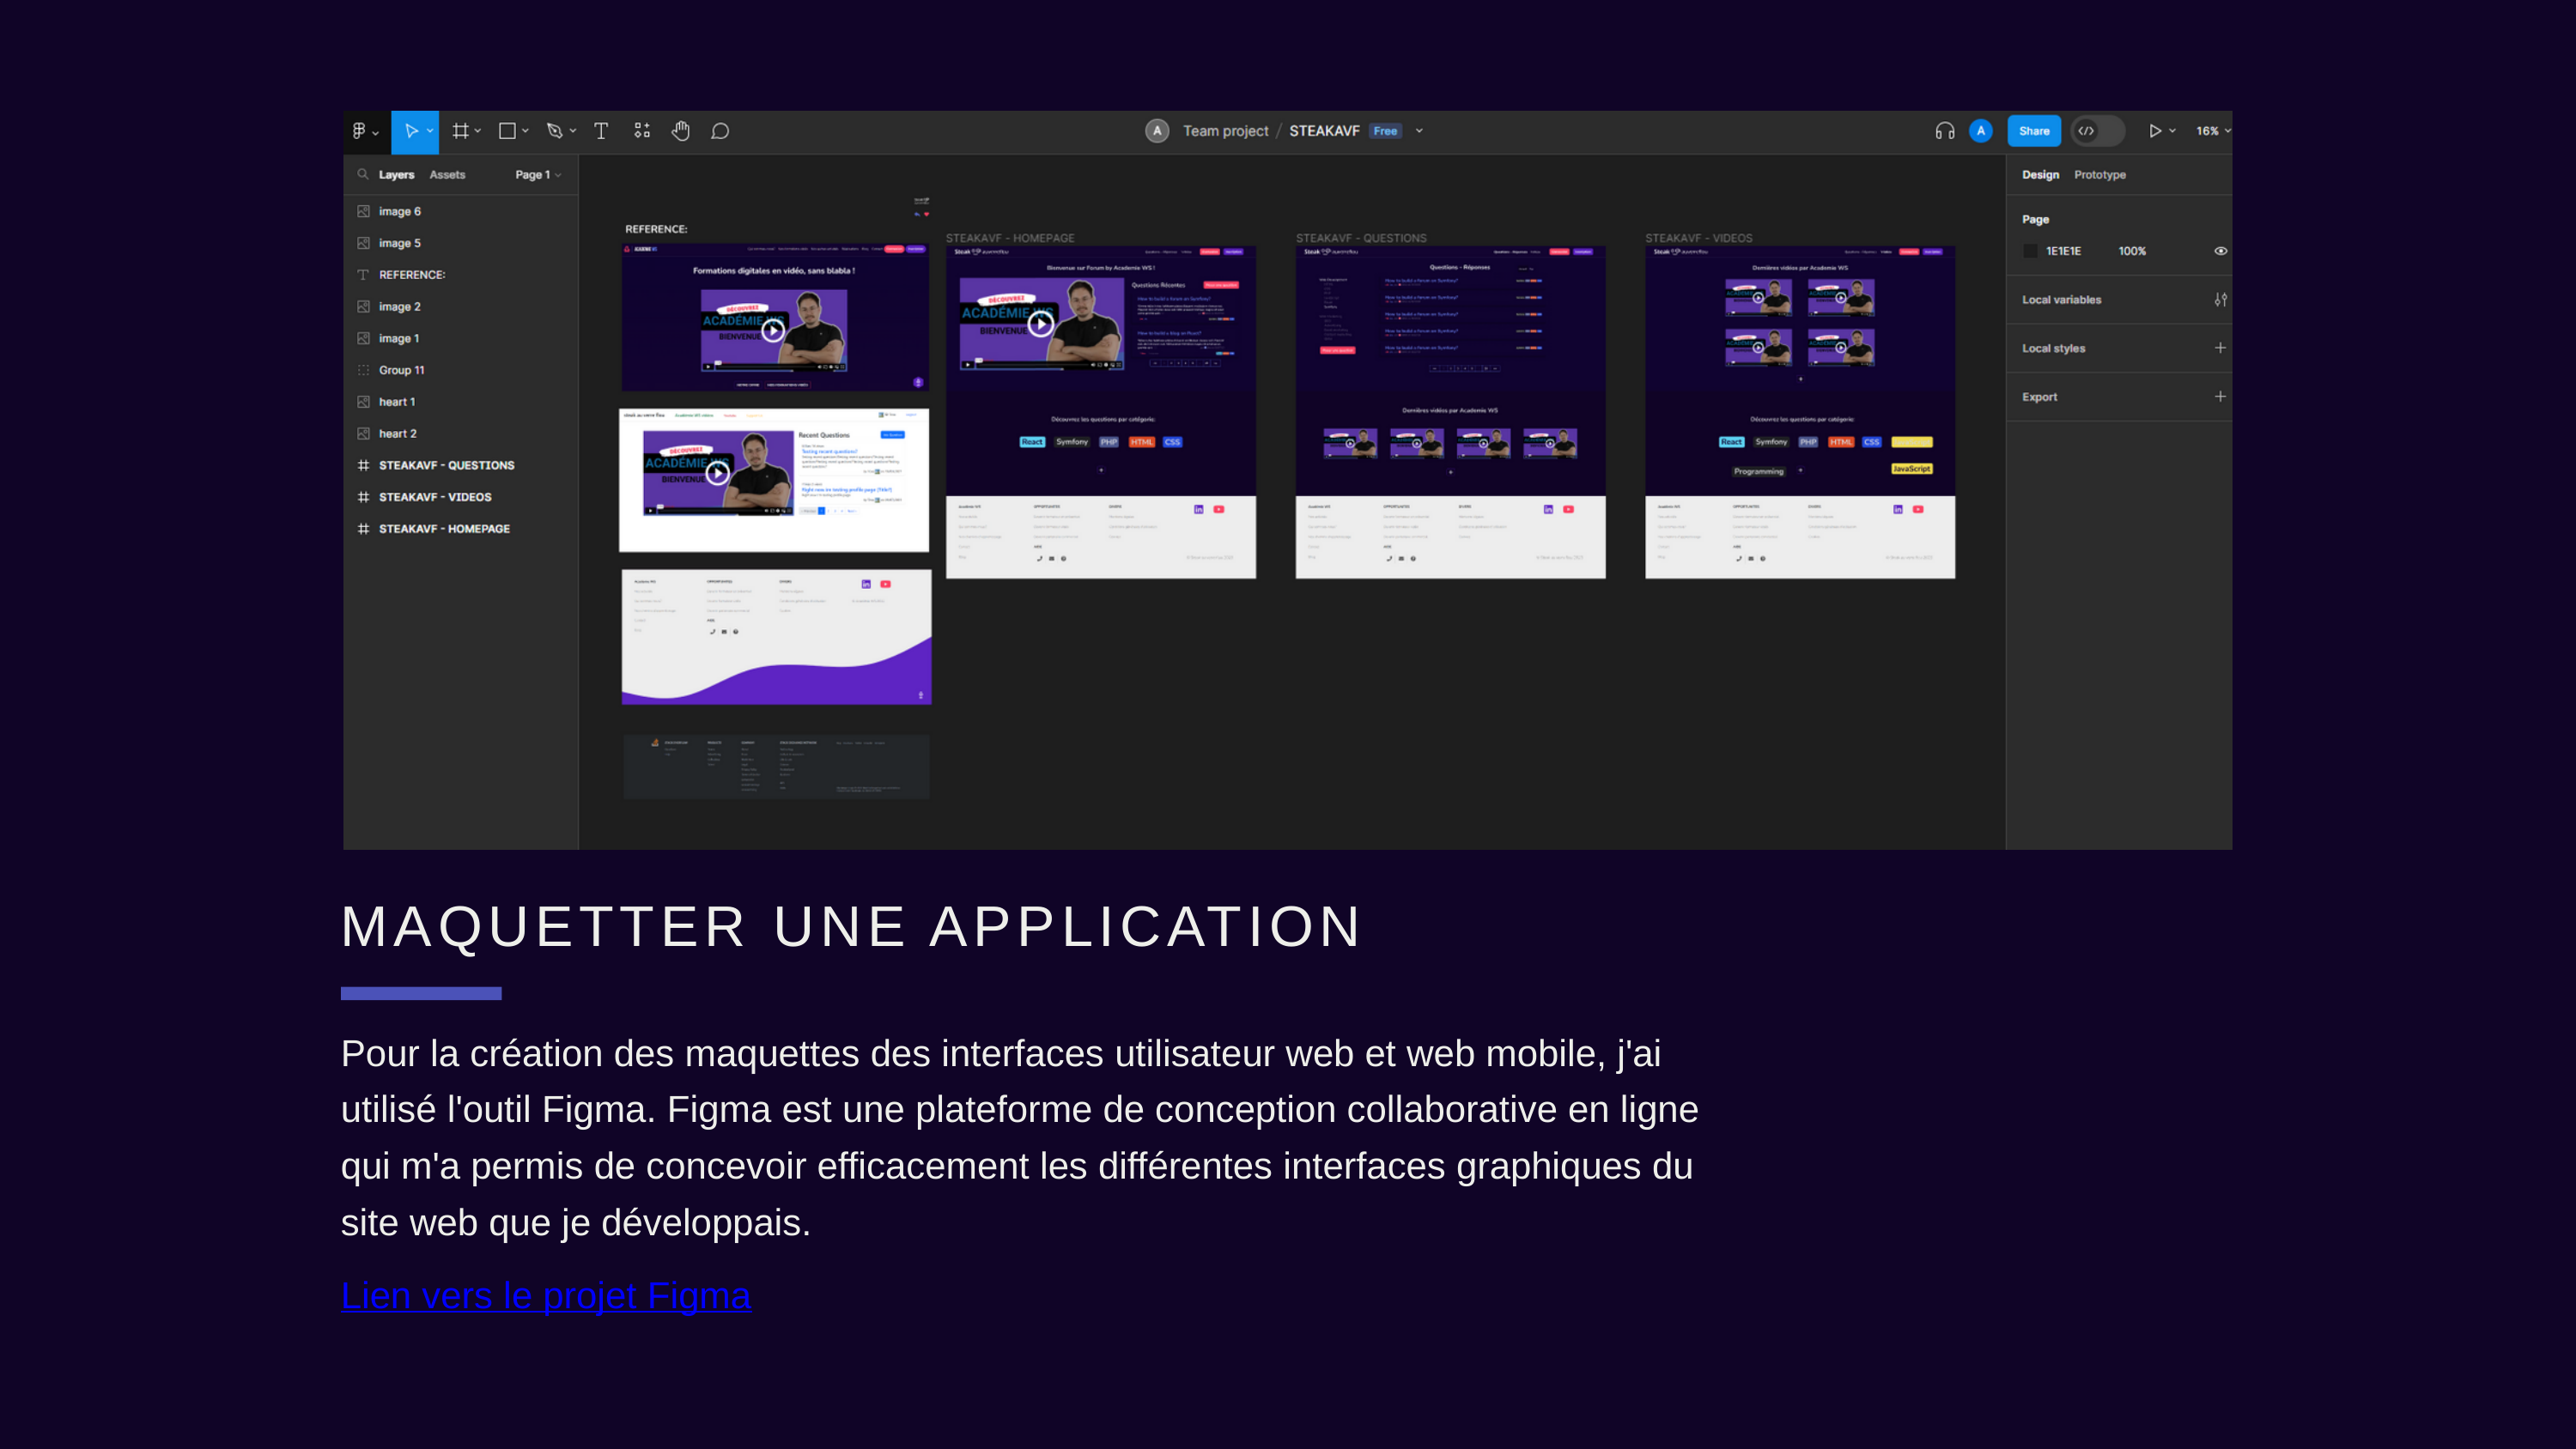

MAQUETTER UNE APPLICATION

Pour la création des maquettes des interfaces utilisateur web et web mobile, j'ai utilisé l'outil Figma. Figma est une plateforme de conception collaborative en ligne qui m'a permis de concevoir efficacement les différentes interfaces graphiques du site web que je développais.
Lien vers le projet Figma